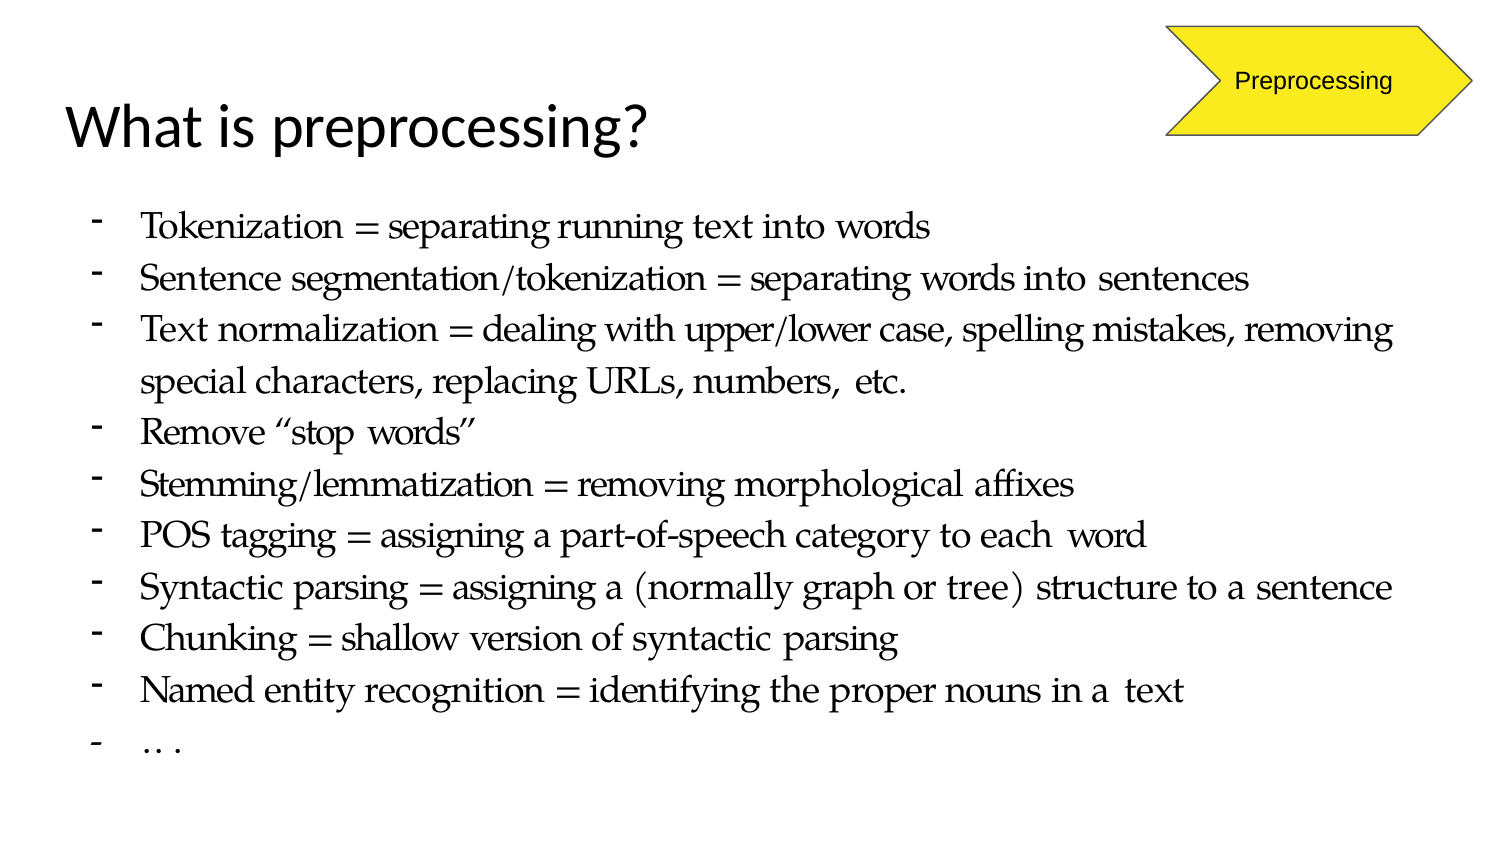

Preprocessing
# What is preprocessing?
Tokenization = separating running text into words
Sentence segmentation/tokenization = separating words into sentences
Text normalization = dealing with upper/lower case, spelling mistakes, removing  special characters, replacing URLs, numbers, etc.
Remove “stop words”
Stemming/lemmatization = removing morphological affixes
POS tagging = assigning a part-of-speech category to each word
Syntactic parsing = assigning a (normally graph or tree) structure to a sentence
Chunking = shallow version of syntactic parsing
Named entity recognition = identifying the proper nouns in a text
-	. . .